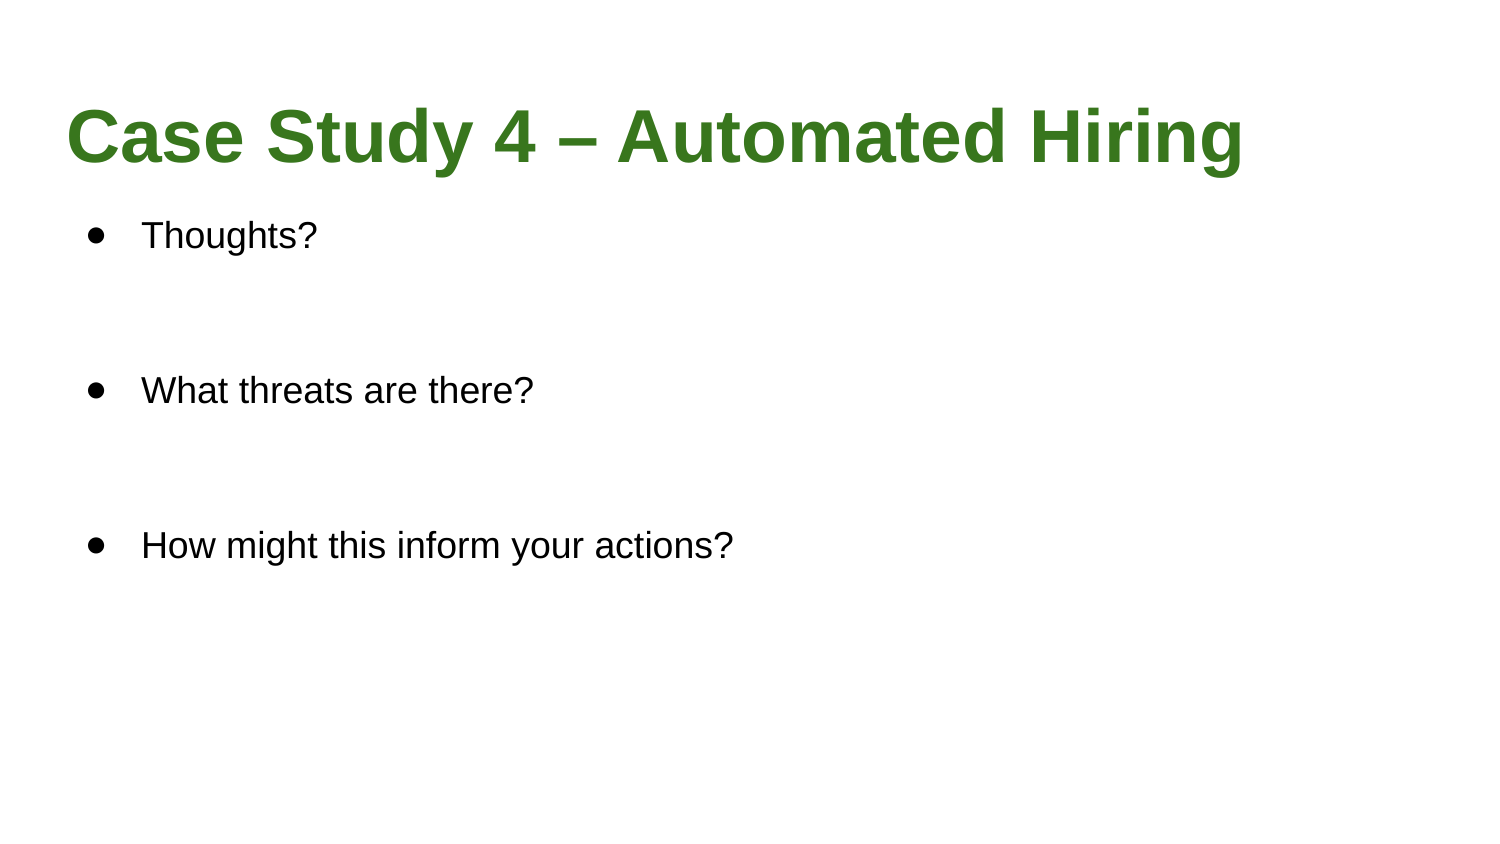

# Case Study 4 – Automated Hiring
Thoughts?

What threats are there?

How might this inform your actions?